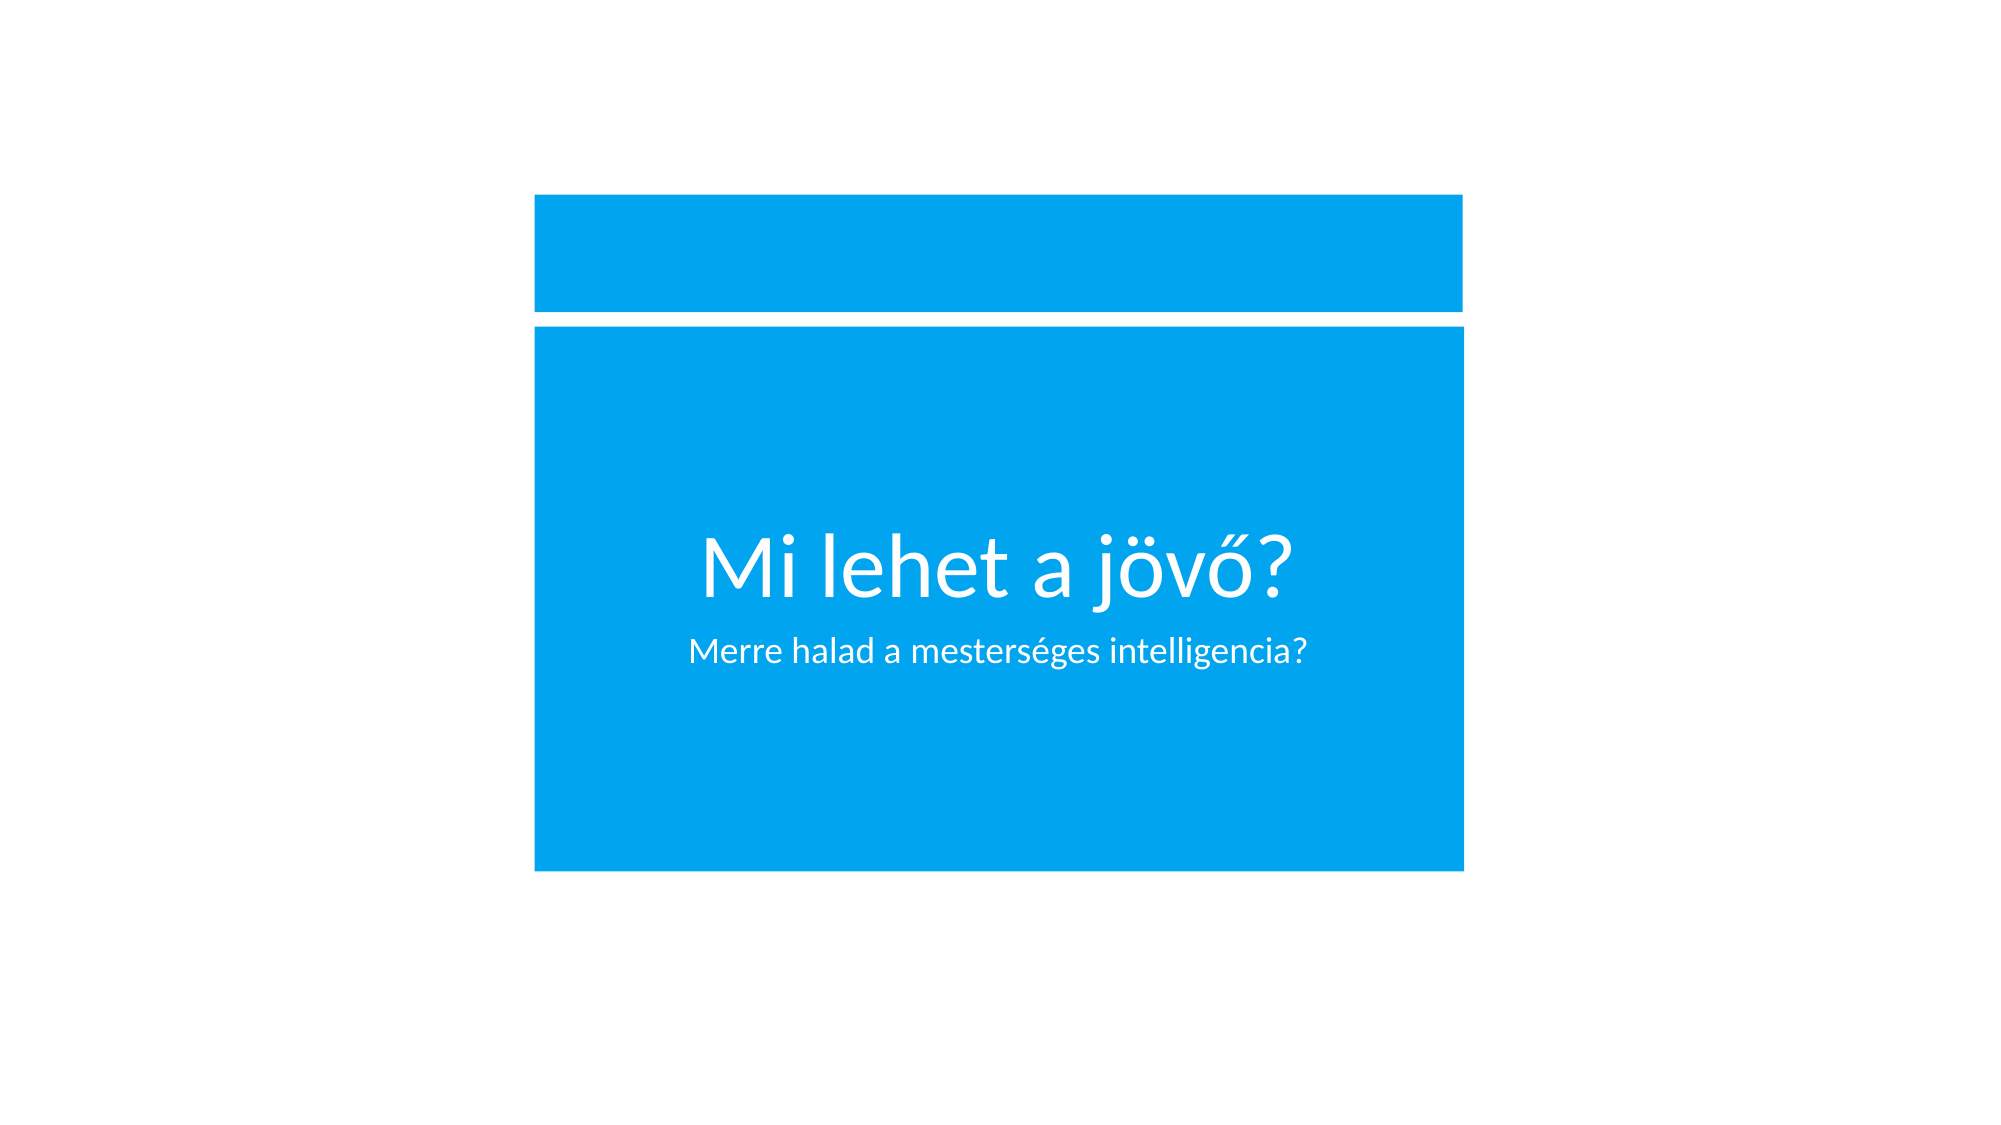

# Mi lehet a jövő?
Merre halad a mesterséges intelligencia?